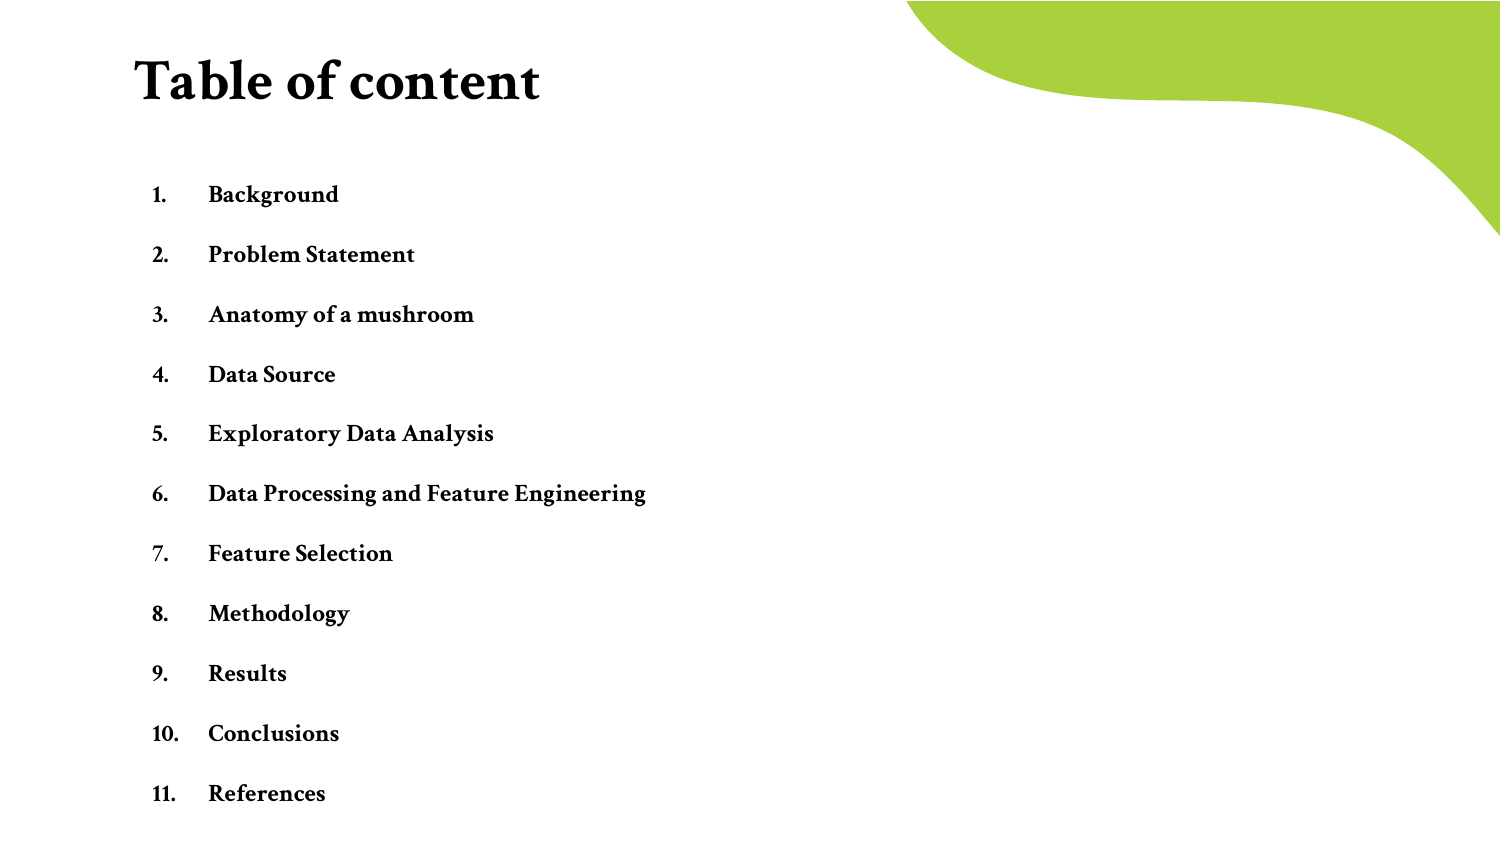

# Table of content
Background
Problem Statement
Anatomy of a mushroom
Data Source
Exploratory Data Analysis
Data Processing and Feature Engineering
Feature Selection
Methodology
Results
Conclusions
References